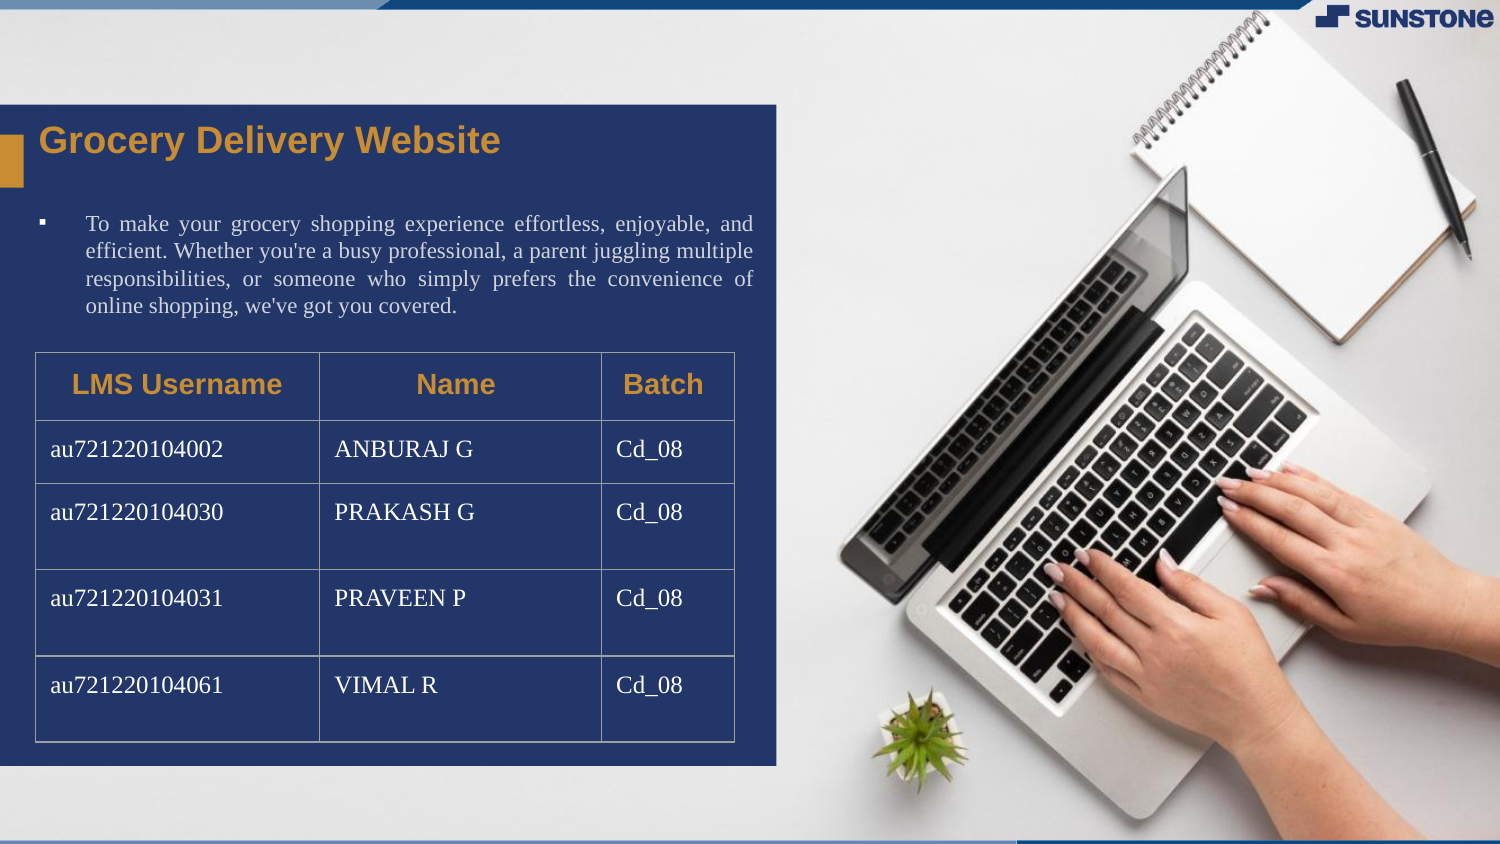

# Grocery Delivery Website
To make your grocery shopping experience effortless, enjoyable, and efficient. Whether you're a busy professional, a parent juggling multiple responsibilities, or someone who simply prefers the convenience of online shopping, we've got you covered.
| LMS Username | Name | Batch |
| --- | --- | --- |
| au721220104002 | ANBURAJ G | Cd\_08 |
| au721220104030 | PRAKASH G | Cd\_08 |
| au721220104031 | PRAVEEN P | Cd\_08 |
| au721220104061 | VIMAL R | Cd\_08 |